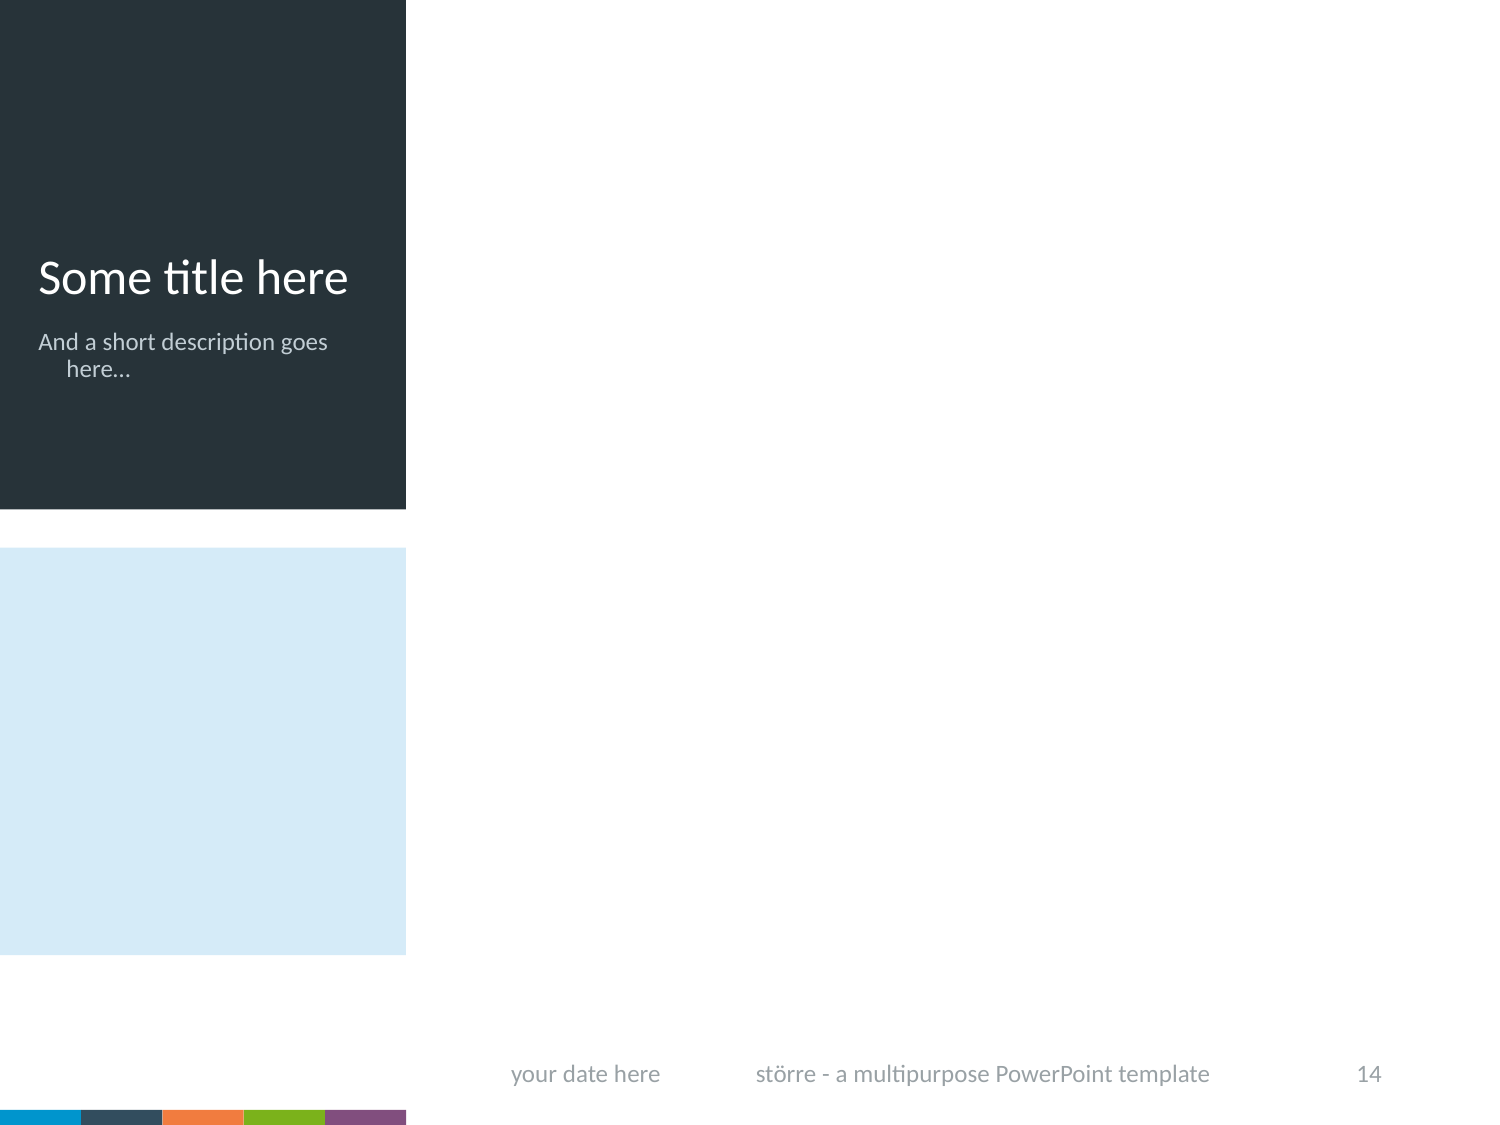

# Some title here
And a short description goes here…

your date here
större - a multipurpose PowerPoint template
14